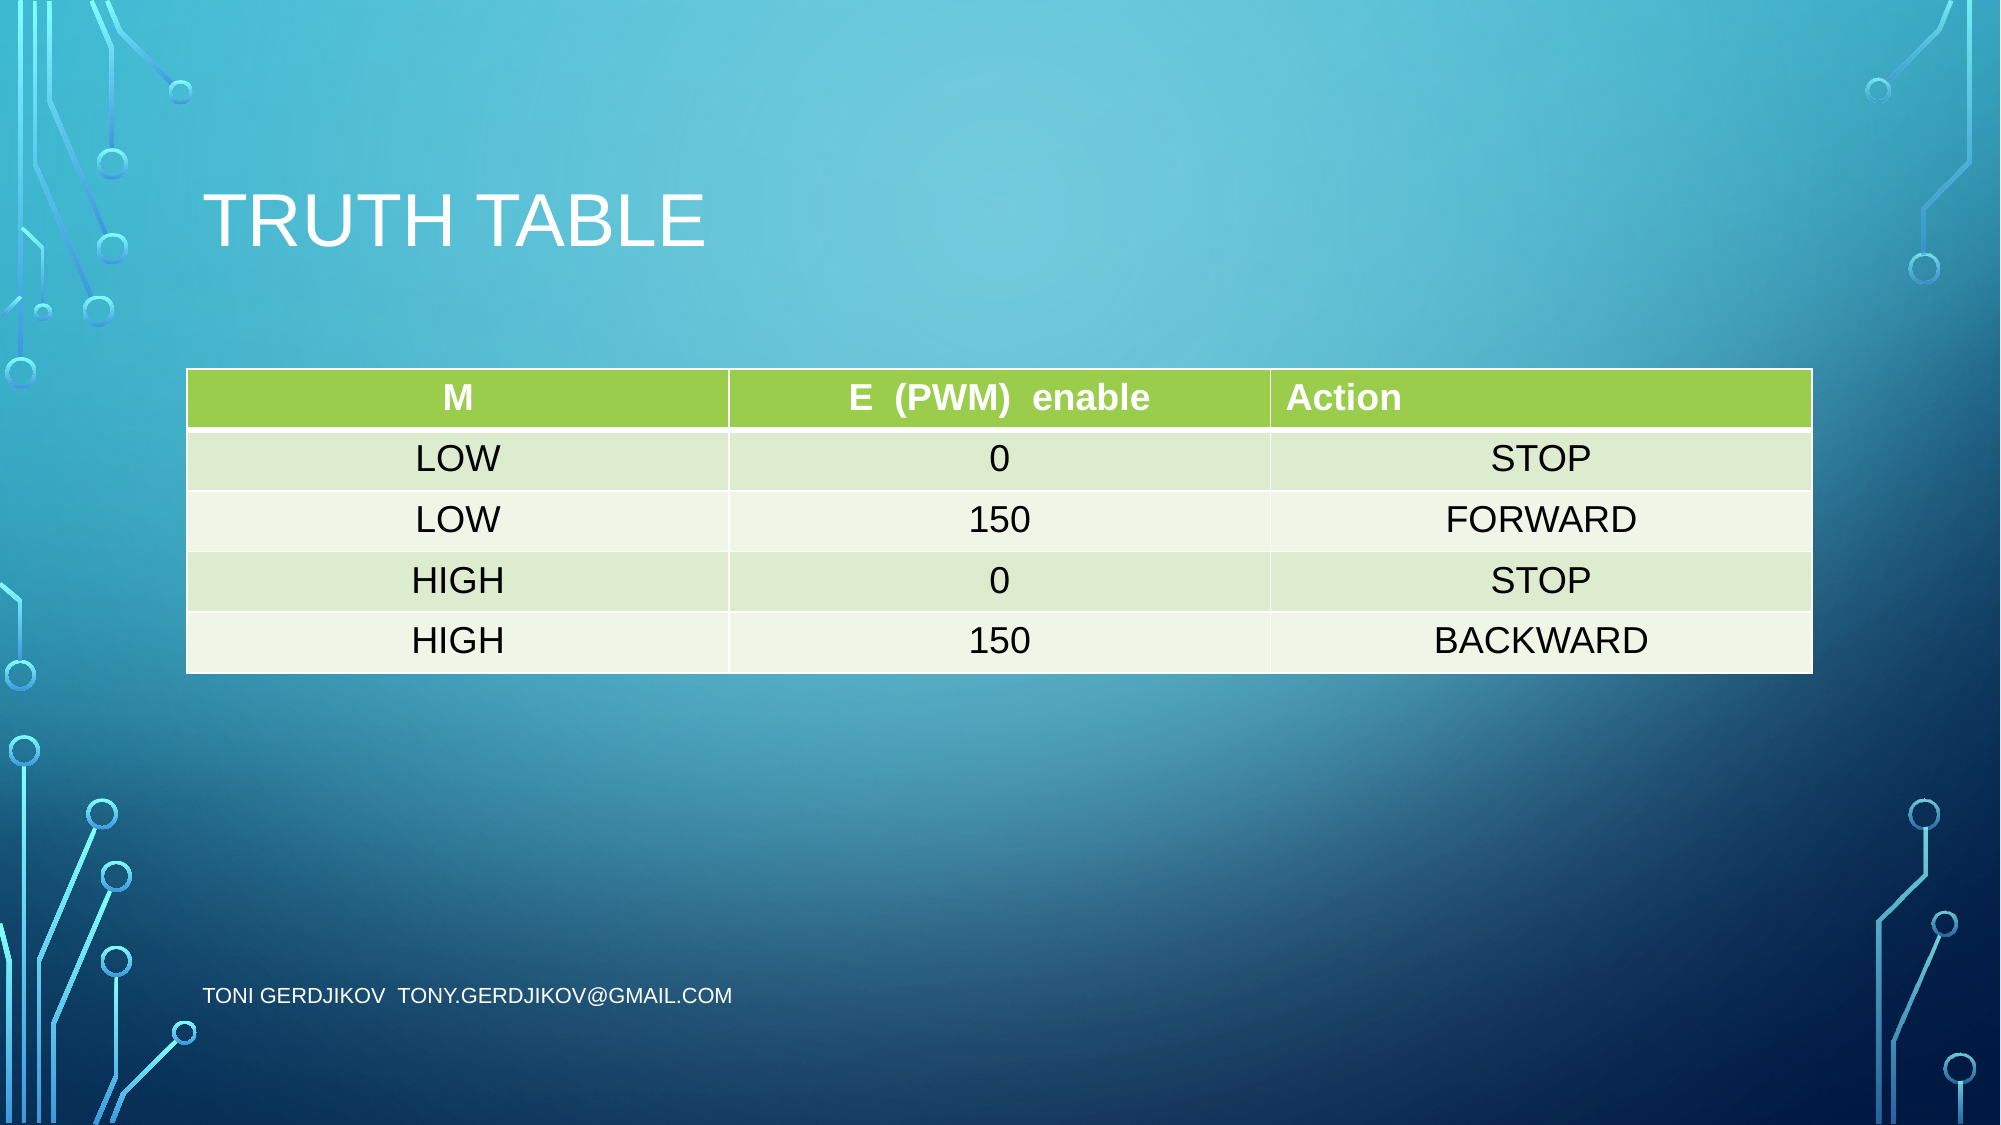

# TRUTH TABLE
| M | E (PWM) enable | Action |
| --- | --- | --- |
| LOW | 0 | STOP |
| LOW | 150 | FORWARD |
| HIGH | 0 | STOP |
| HIGH | 150 | BACKWARD |
Toni Gerdjikov  tony.gerdjikov@gmail.com